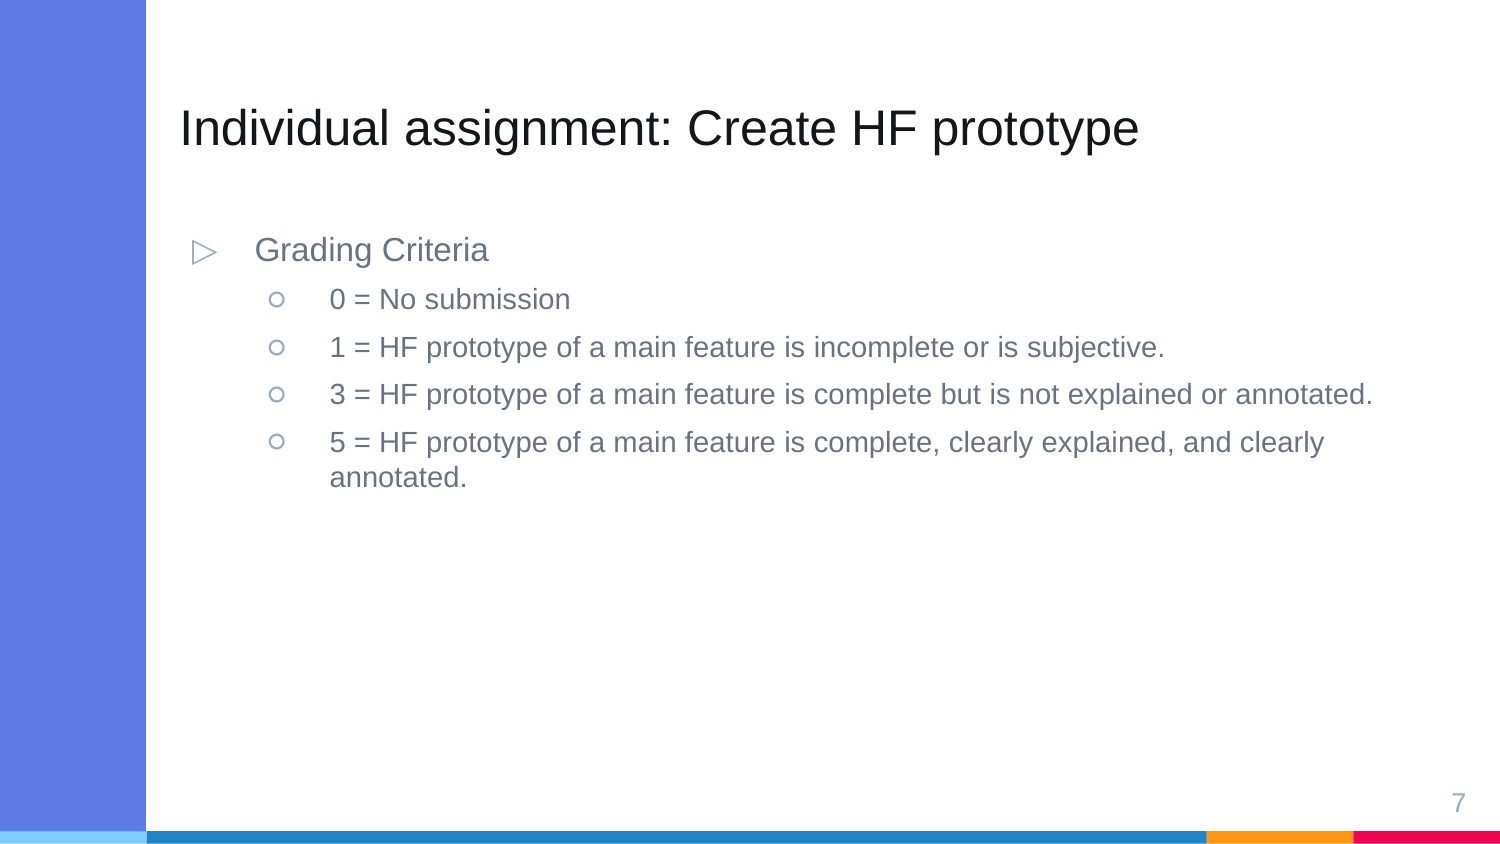

# Individual assignment: Create HF prototype
Grading Criteria
0 = No submission
1 = HF prototype of a main feature is incomplete or is subjective.
3 = HF prototype of a main feature is complete but is not explained or annotated.
5 = HF prototype of a main feature is complete, clearly explained, and clearly annotated.

7